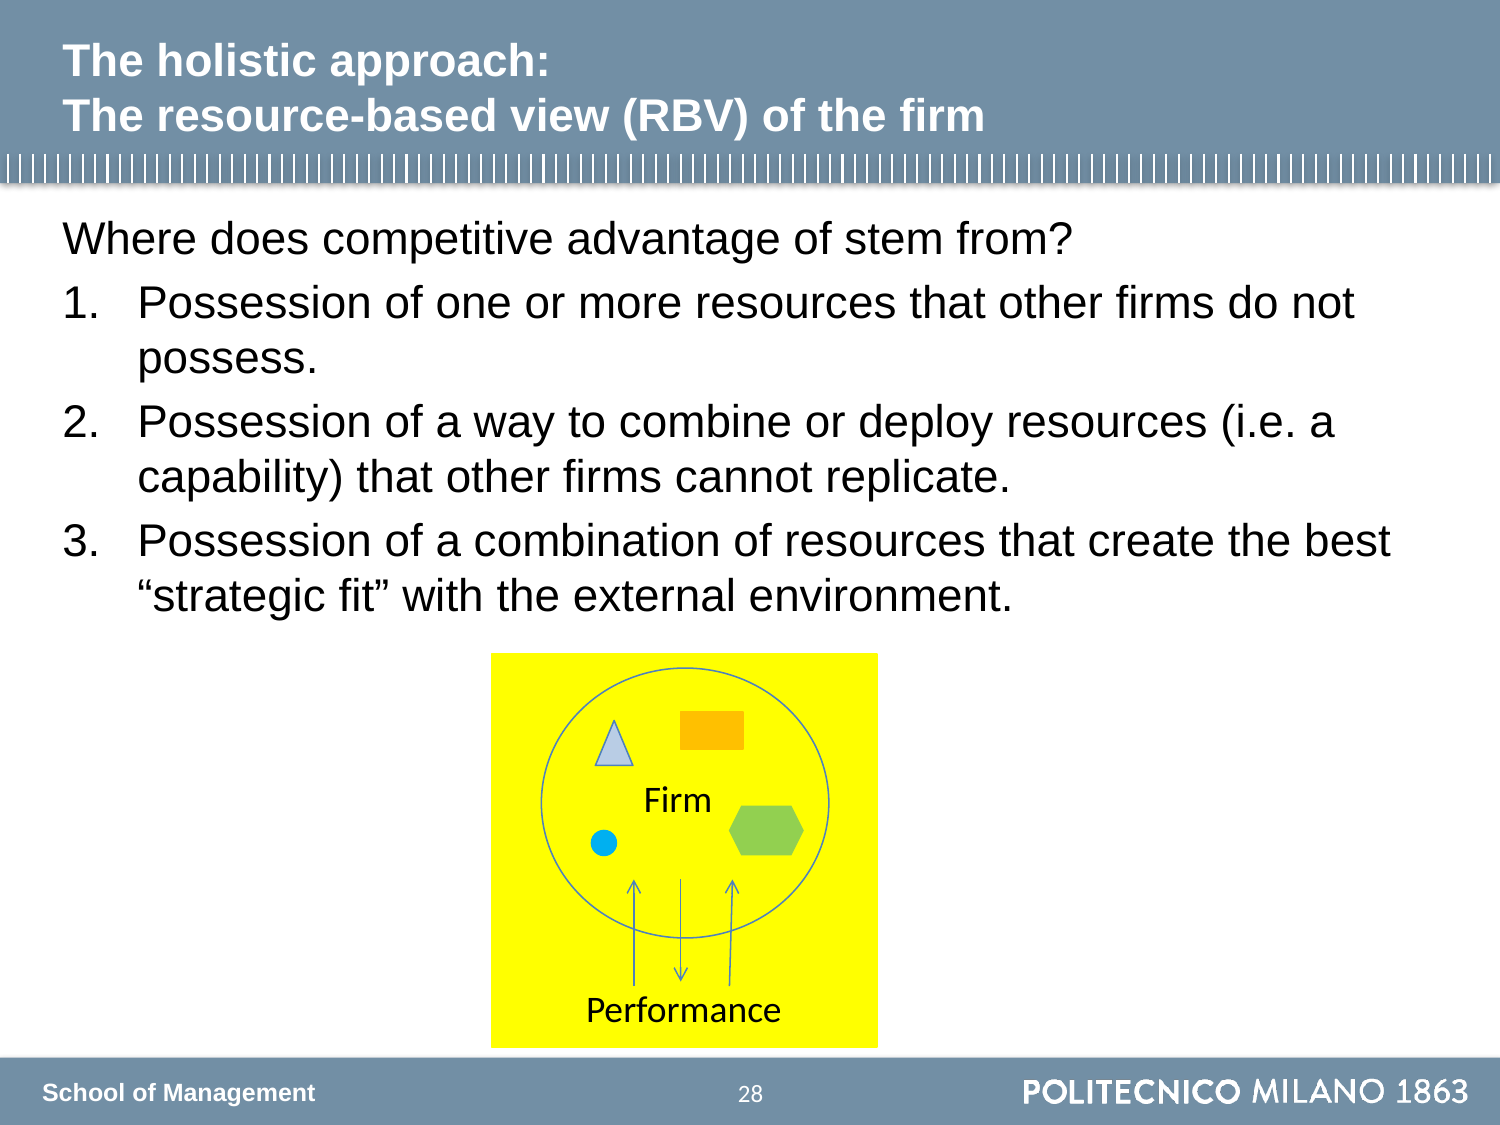

# The holistic approach: The resource-based view (RBV) of the firm
Where does competitive advantage of stem from?
Possession of one or more resources that other firms do not possess.
Possession of a way to combine or deploy resources (i.e. a capability) that other firms cannot replicate.
Possession of a combination of resources that create the best “strategic fit” with the external environment.

Firm

Performance
28